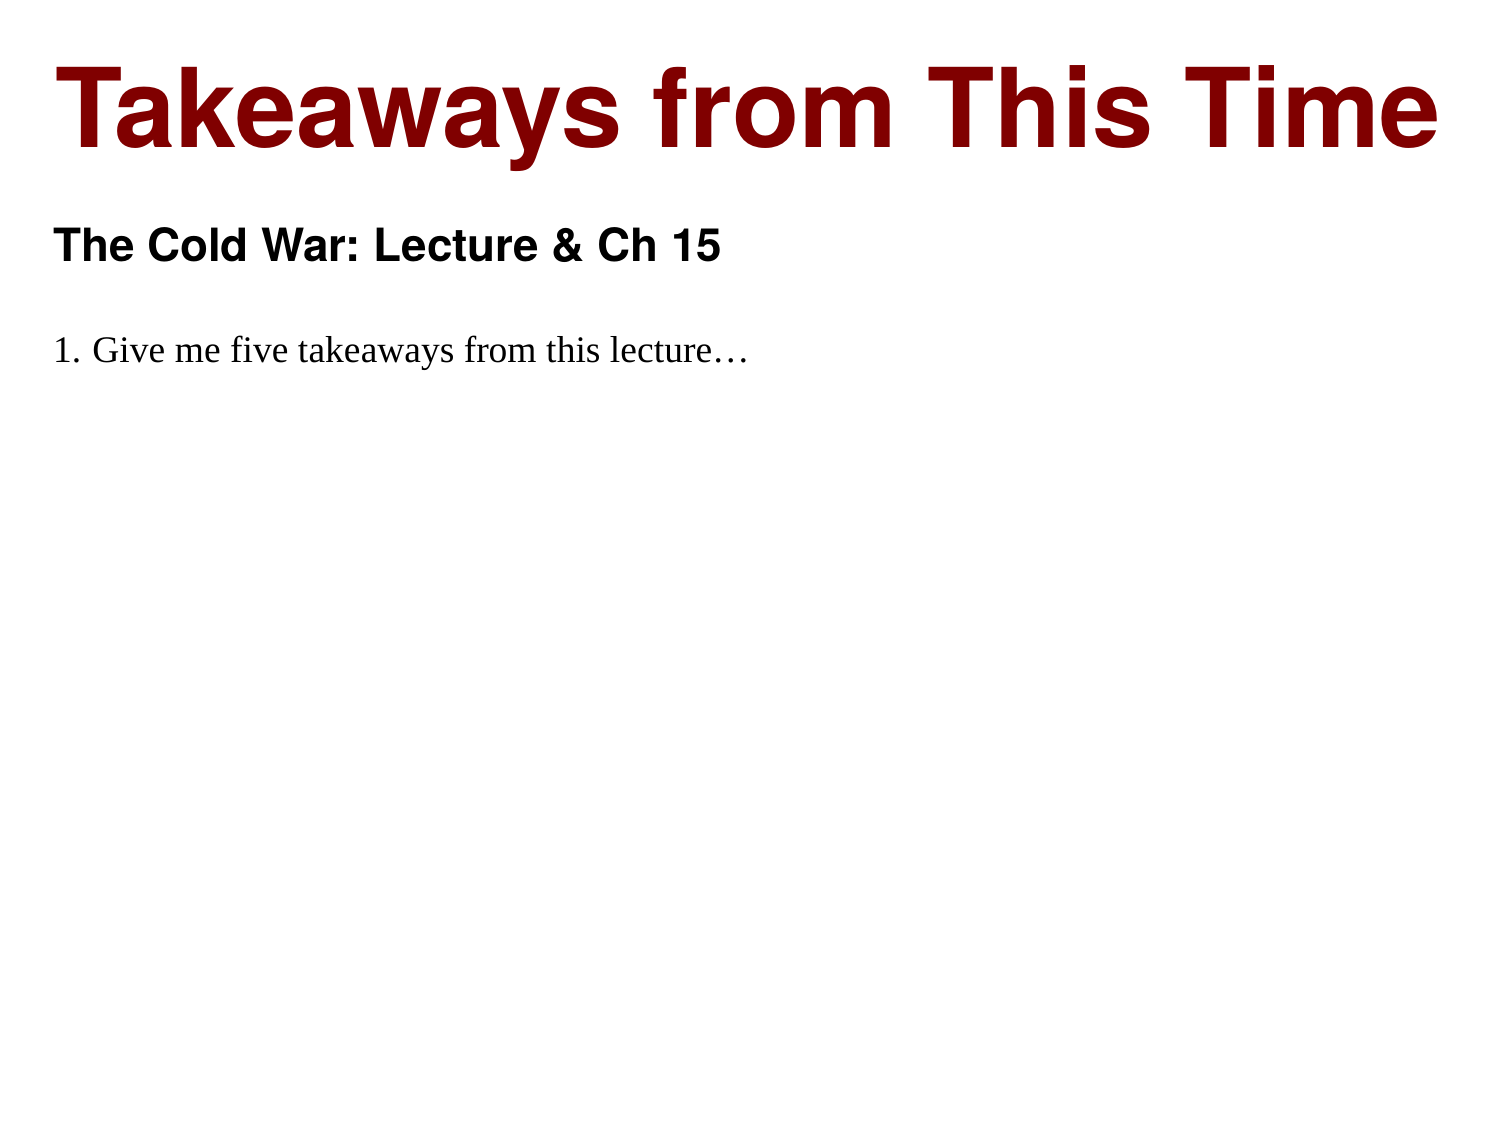

Takeaways from This Time
The Cold War: Lecture & Ch 15

Give me five takeaways from this lecture…